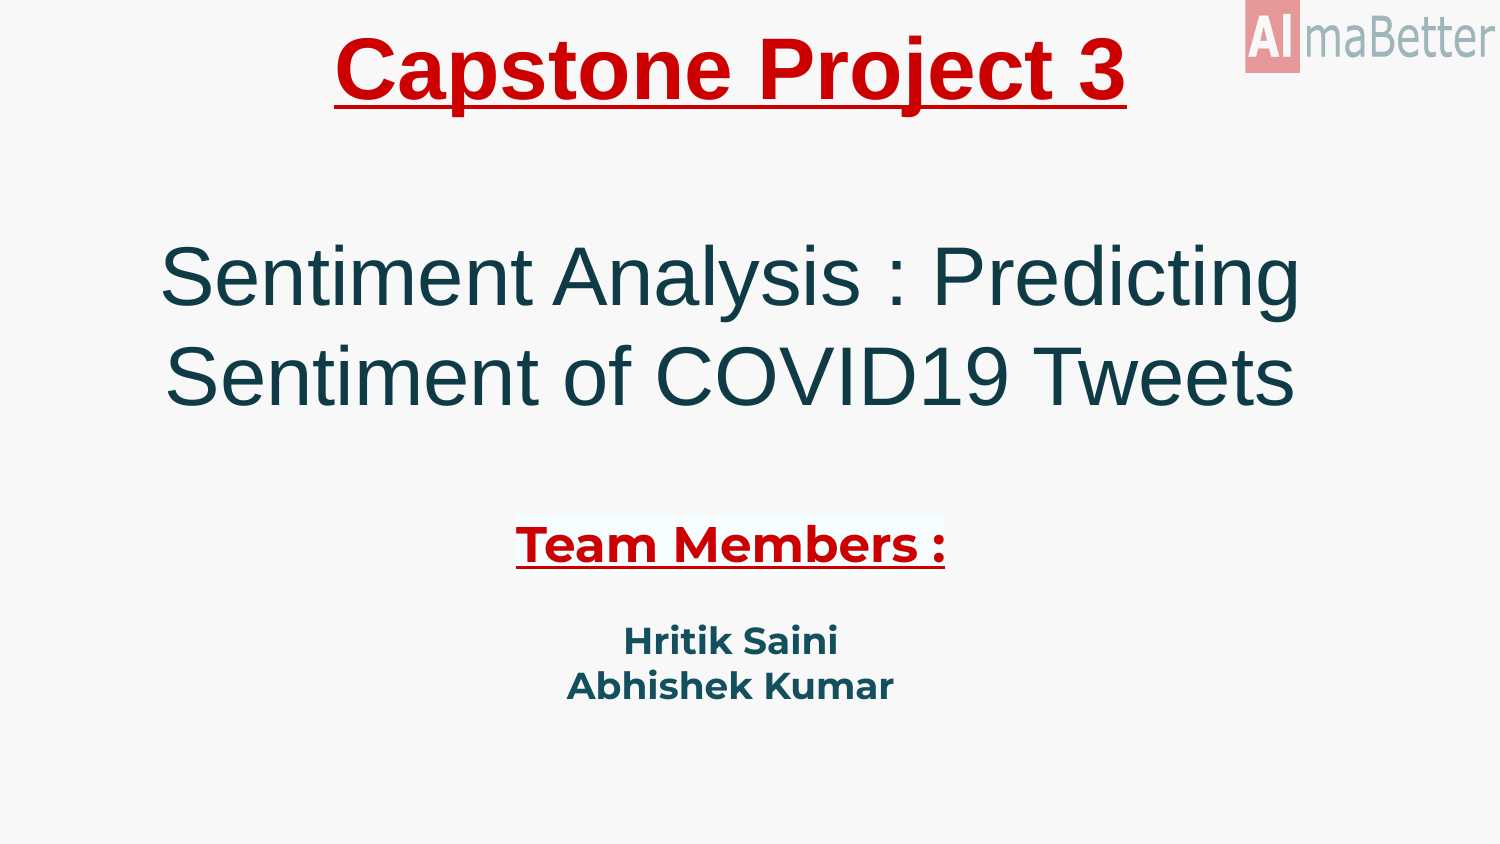

# Capstone Project 3

Sentiment Analysis : Predicting Sentiment of COVID19 Tweets

Team Members :

Hritik Saini
Abhishek Kumar